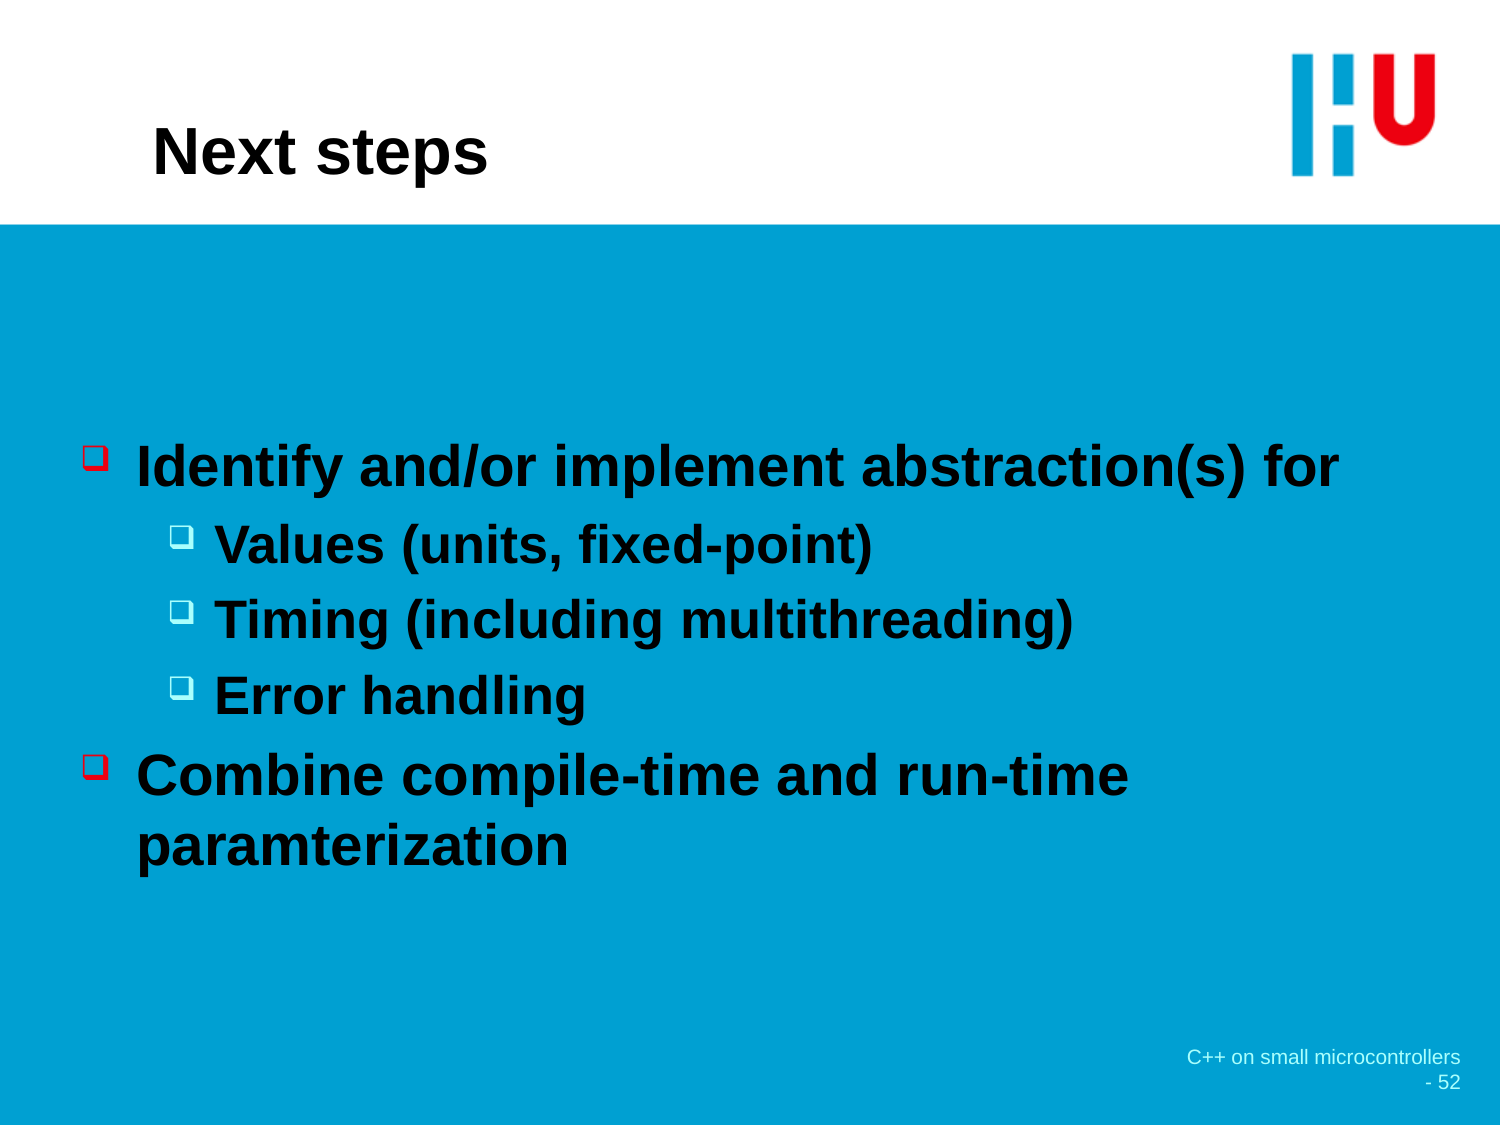

# Next steps
Identify and/or implement abstraction(s) for
Values (units, fixed-point)
Timing (including multithreading)
Error handling
Combine compile-time and run-time paramterization
C++ on small microcontrollers - 52